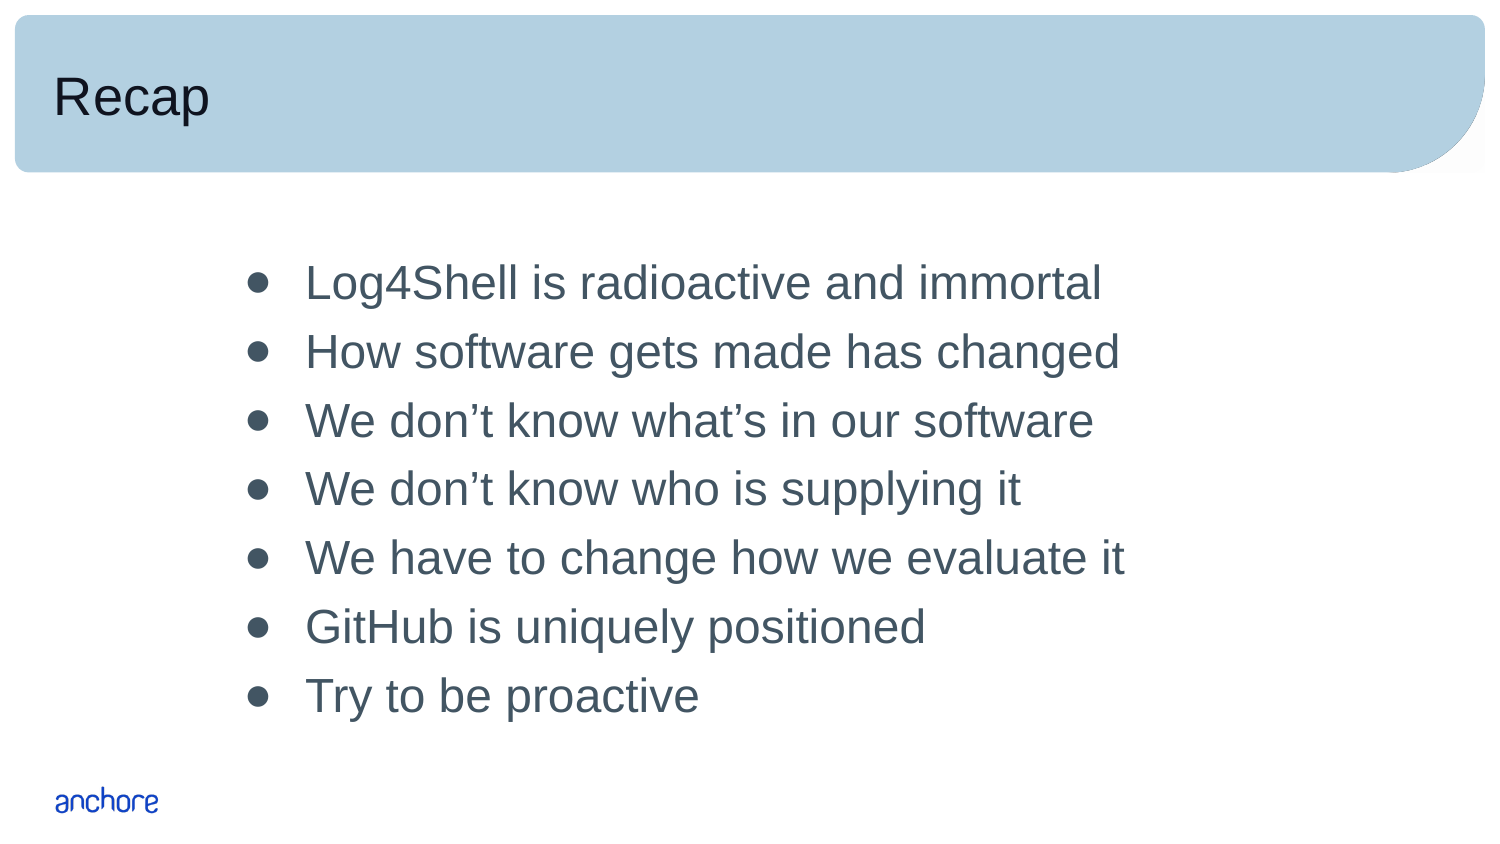

# Recap
Log4Shell is radioactive and immortal
How software gets made has changed
We don’t know what’s in our software
We don’t know who is supplying it
We have to change how we evaluate it
GitHub is uniquely positioned
Try to be proactive